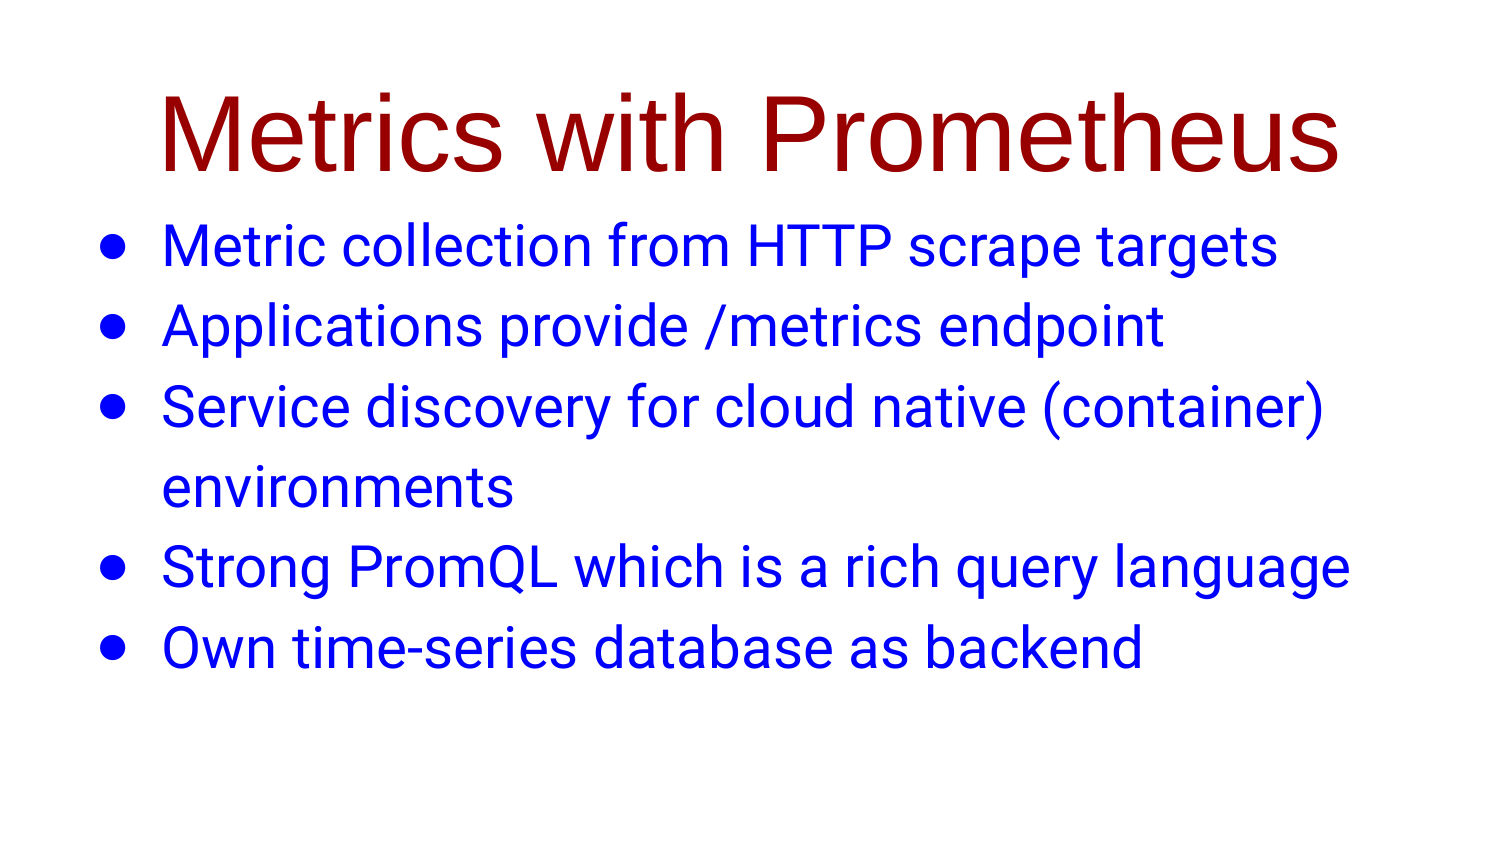

# Metrics with Prometheus

Metric collection from HTTP scrape targets
Applications provide /metrics endpoint
Service discovery for cloud native (container) environments
Strong PromQL which is a rich query language
Own time-series database as backend